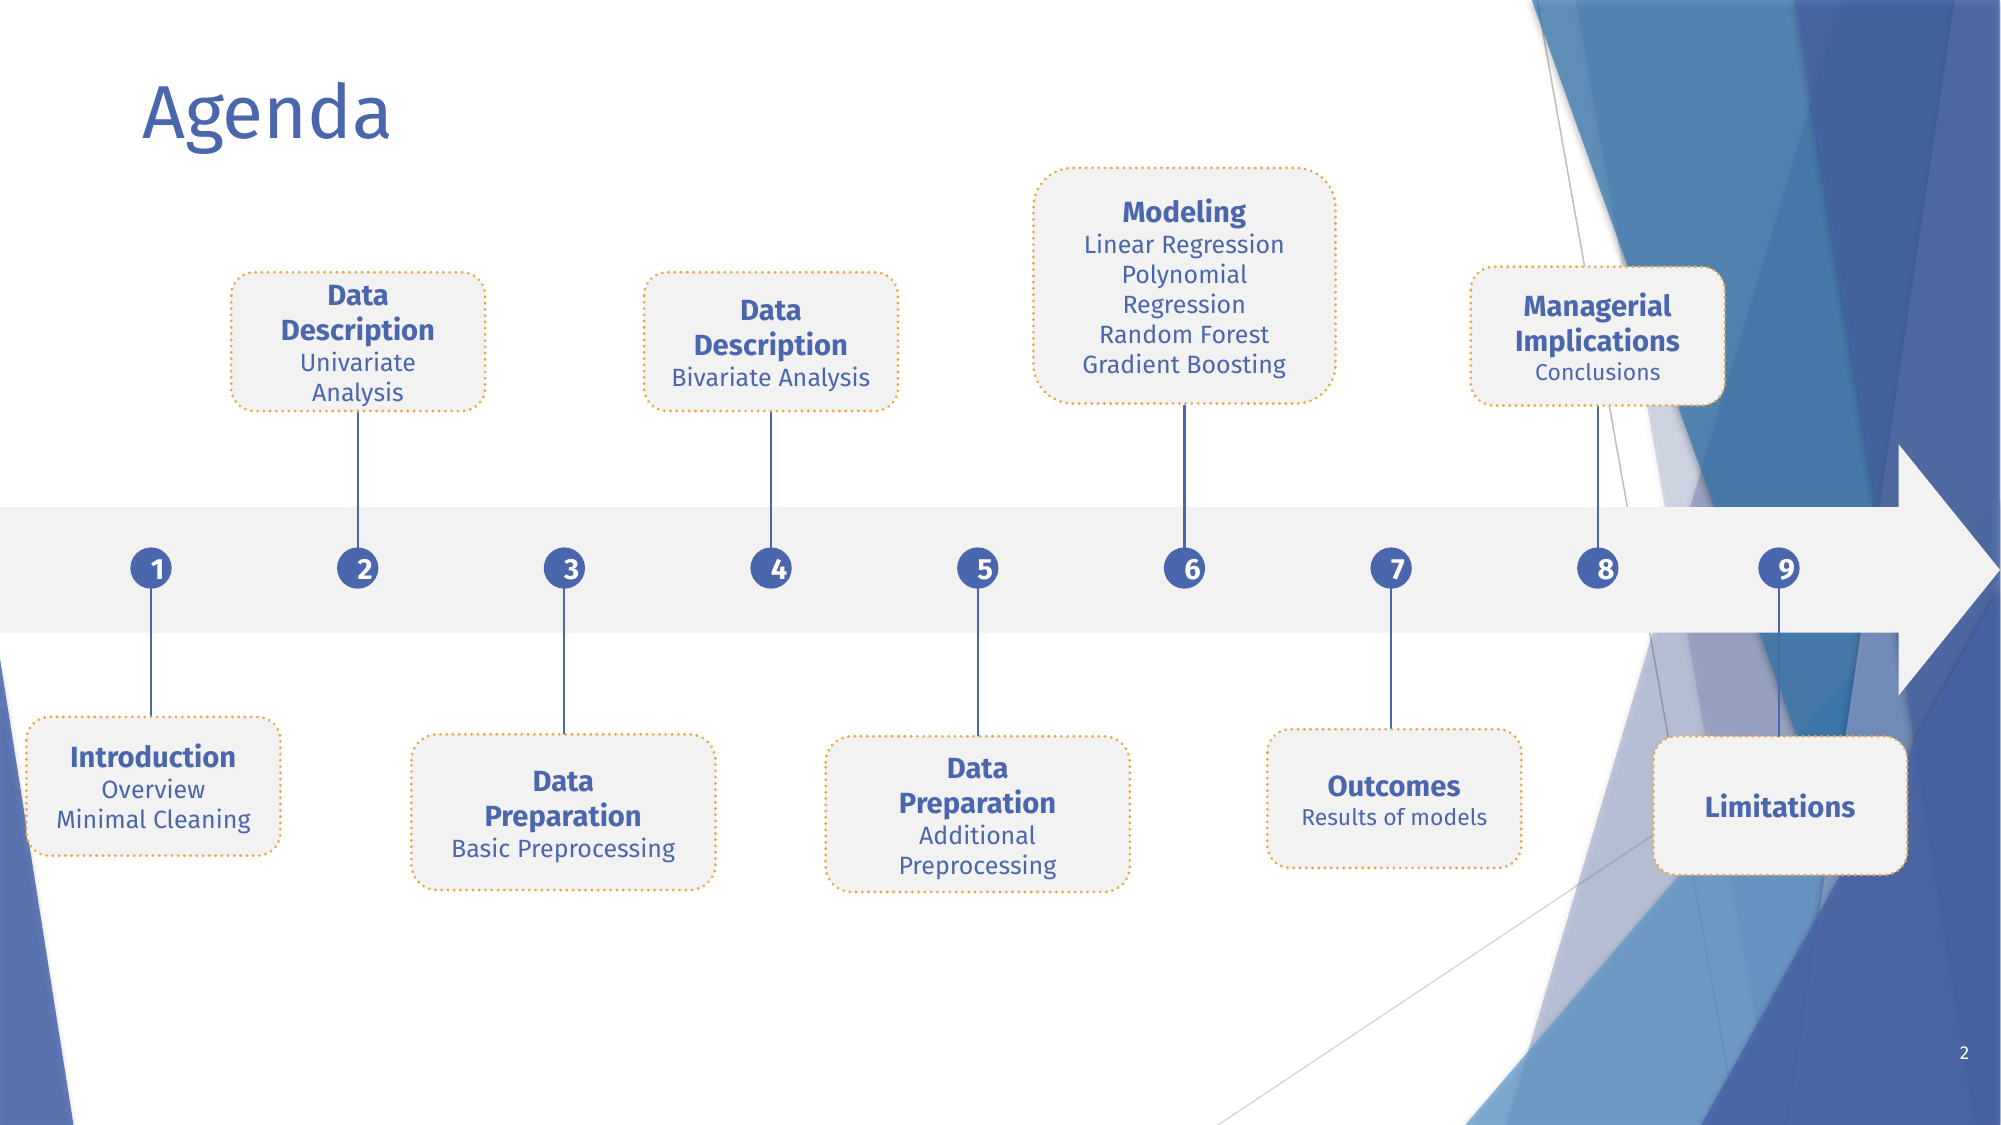

# Agenda
Modeling
Linear Regression
Polynomial Regression
Random Forest
Gradient Boosting
Managerial Implications
Conclusions
Data Description
Univariate Analysis
Data Description
Bivariate Analysis

1
2
3
4
5
6
7
8
9
Introduction
Overview
Minimal Cleaning
Outcomes
Results of models
Data
Preparation
Basic Preprocessing
Data
Preparation
Additional Preprocessing
Limitations
2